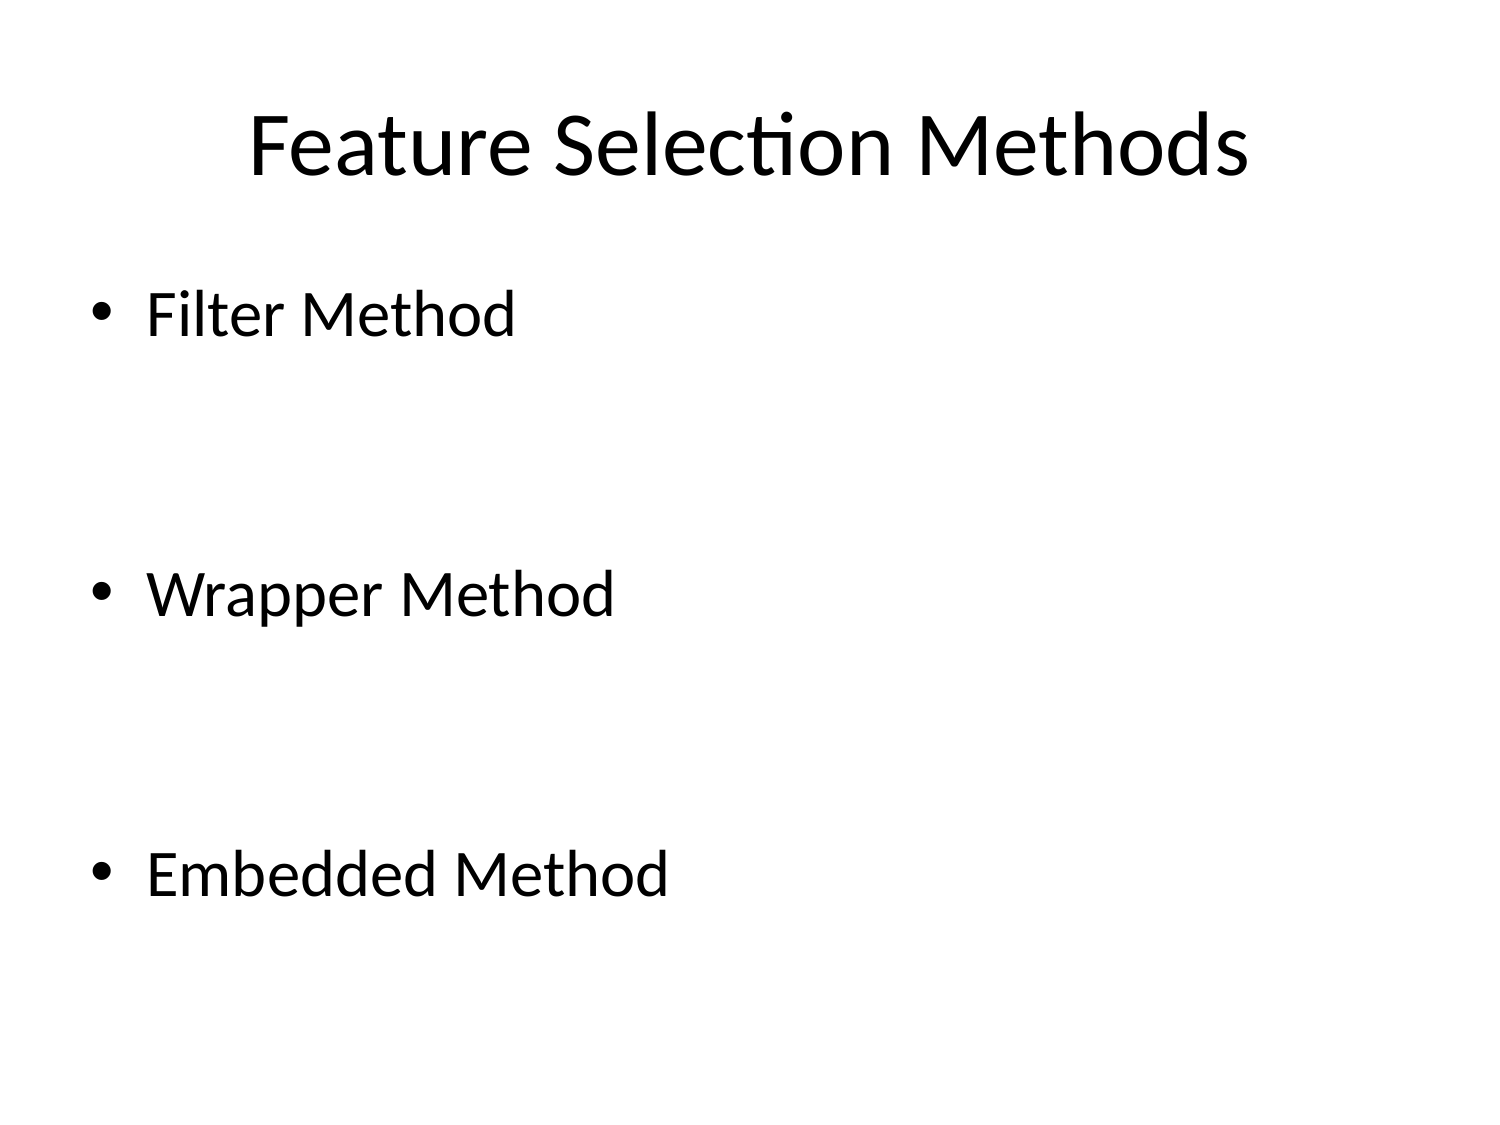

# Feature Selection Methods
Filter Method

Wrapper Method

Embedded Method